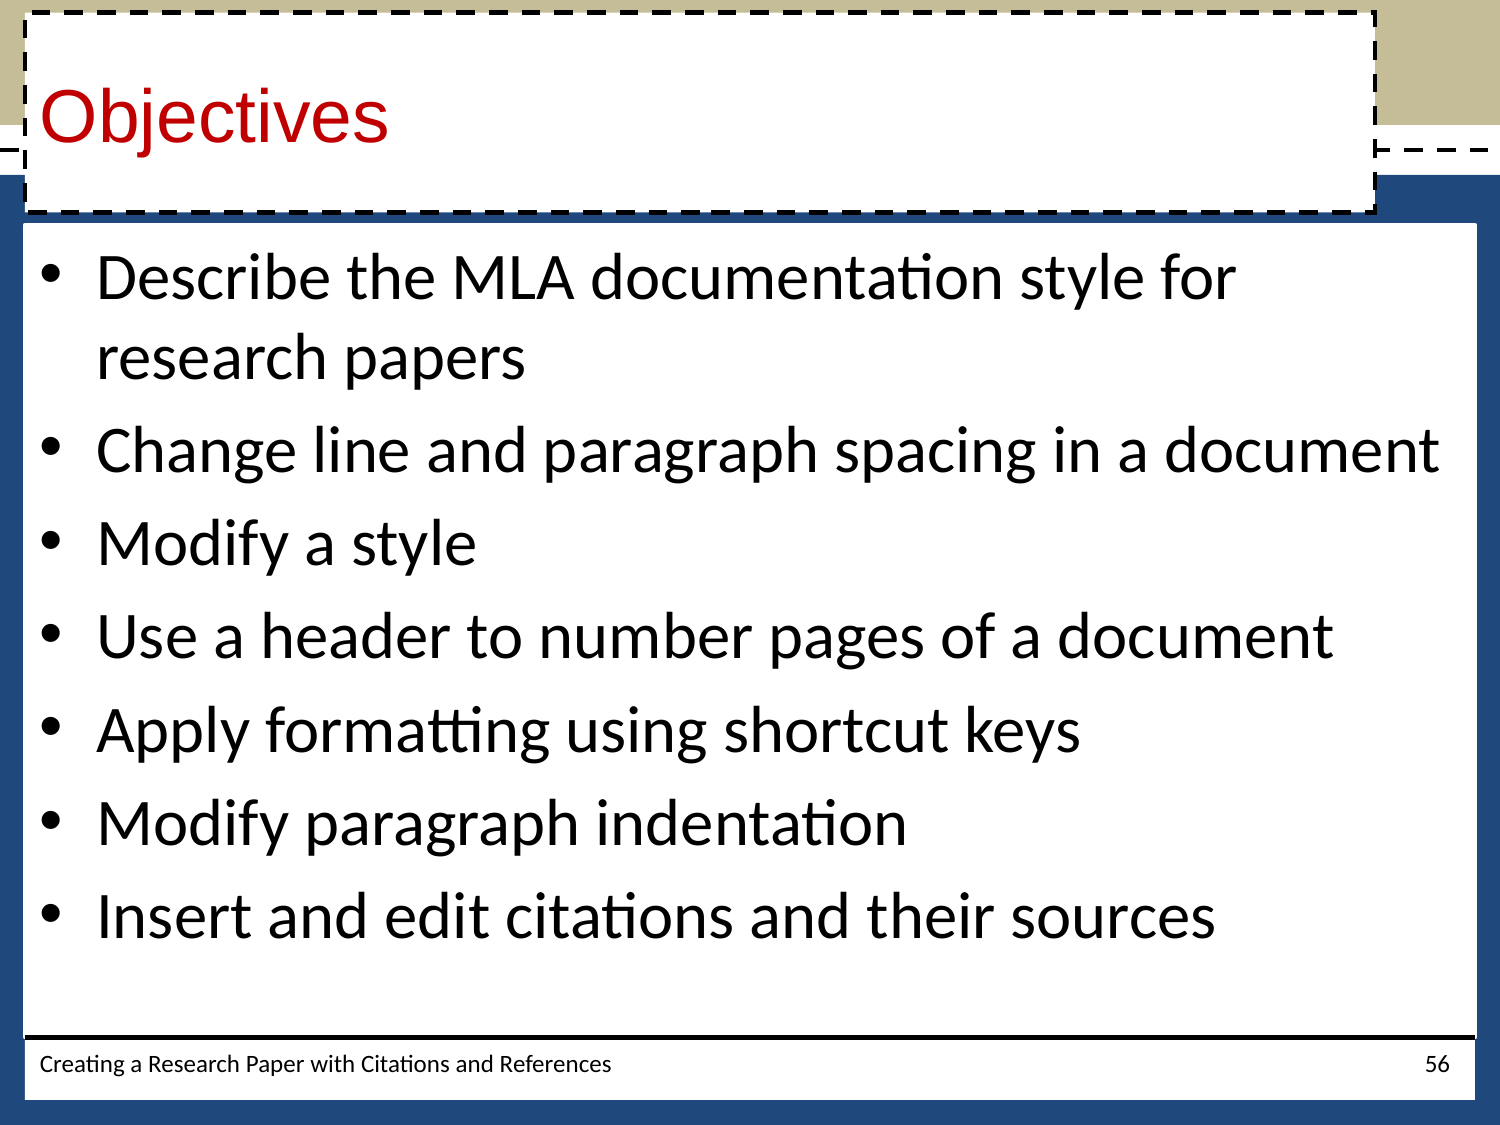

# Objectives
Describe the MLA documentation style for research papers
Change line and paragraph spacing in a document
Modify a style
Use a header to number pages of a document
Apply formatting using shortcut keys
Modify paragraph indentation
Insert and edit citations and their sources
Creating a Research Paper with Citations and References
56